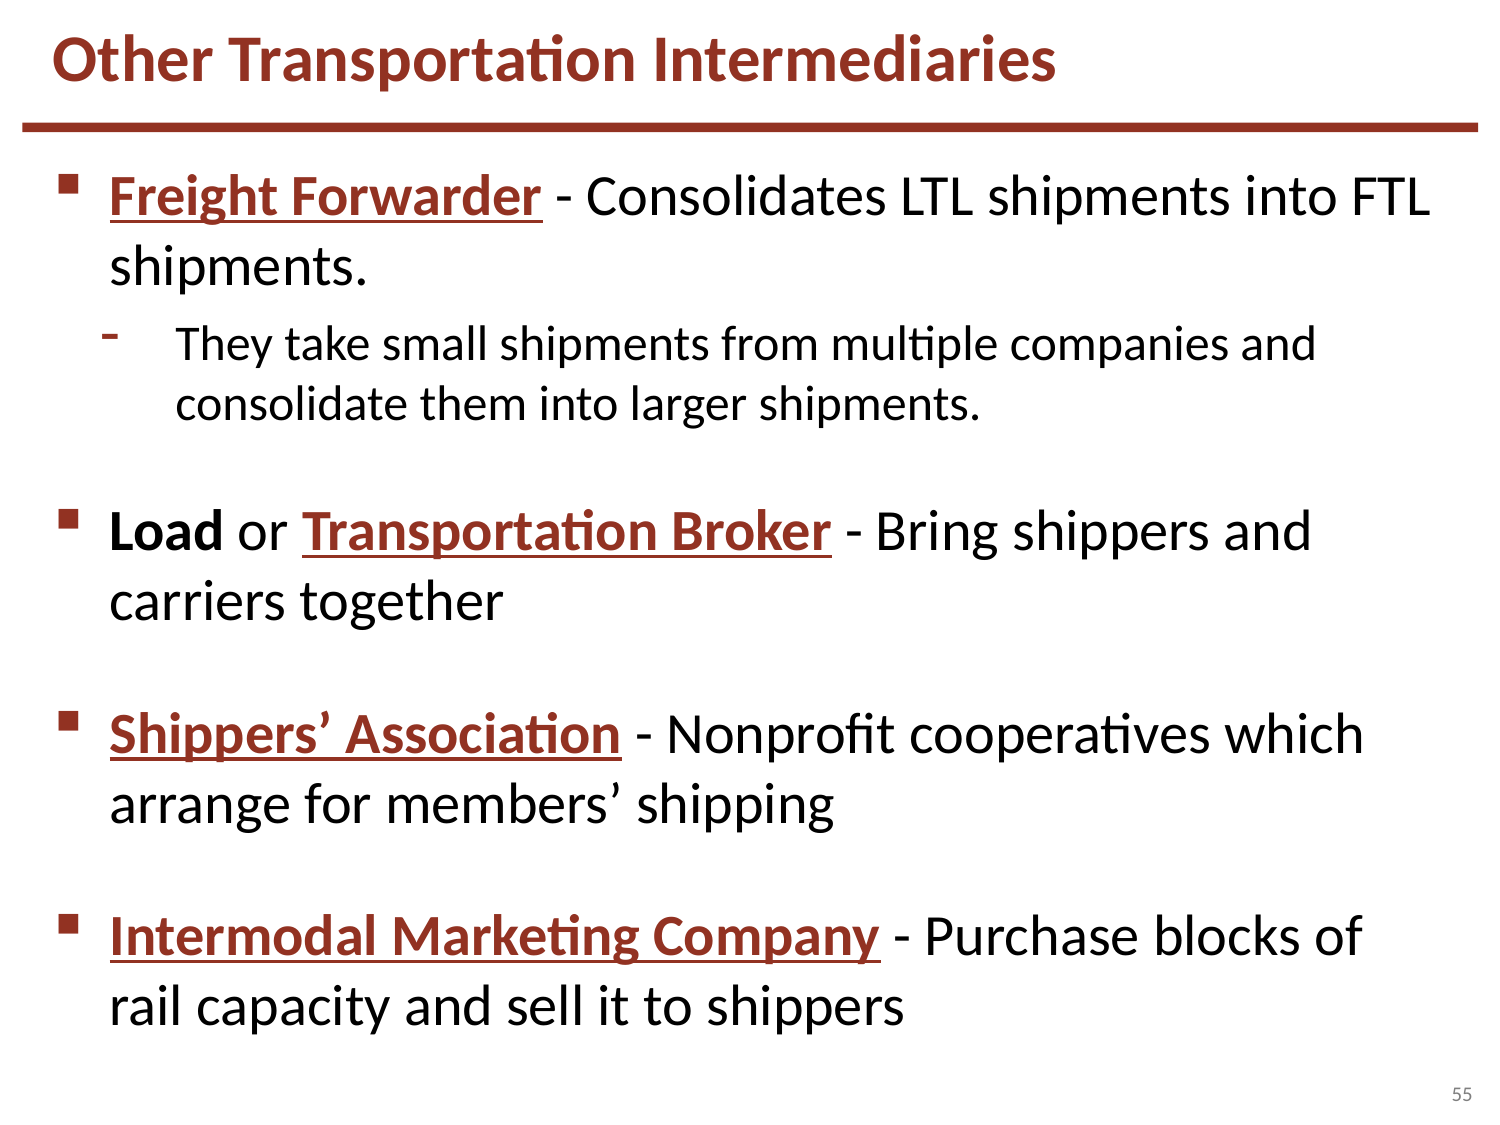

Other Transportation Intermediaries
Freight Forwarder - Consolidates LTL shipments into FTL shipments.
They take small shipments from multiple companies and consolidate them into larger shipments.
Load or Transportation Broker - Bring shippers and carriers together
Shippers’ Association - Nonprofit cooperatives which arrange for members’ shipping
Intermodal Marketing Company - Purchase blocks of rail capacity and sell it to shippers
55